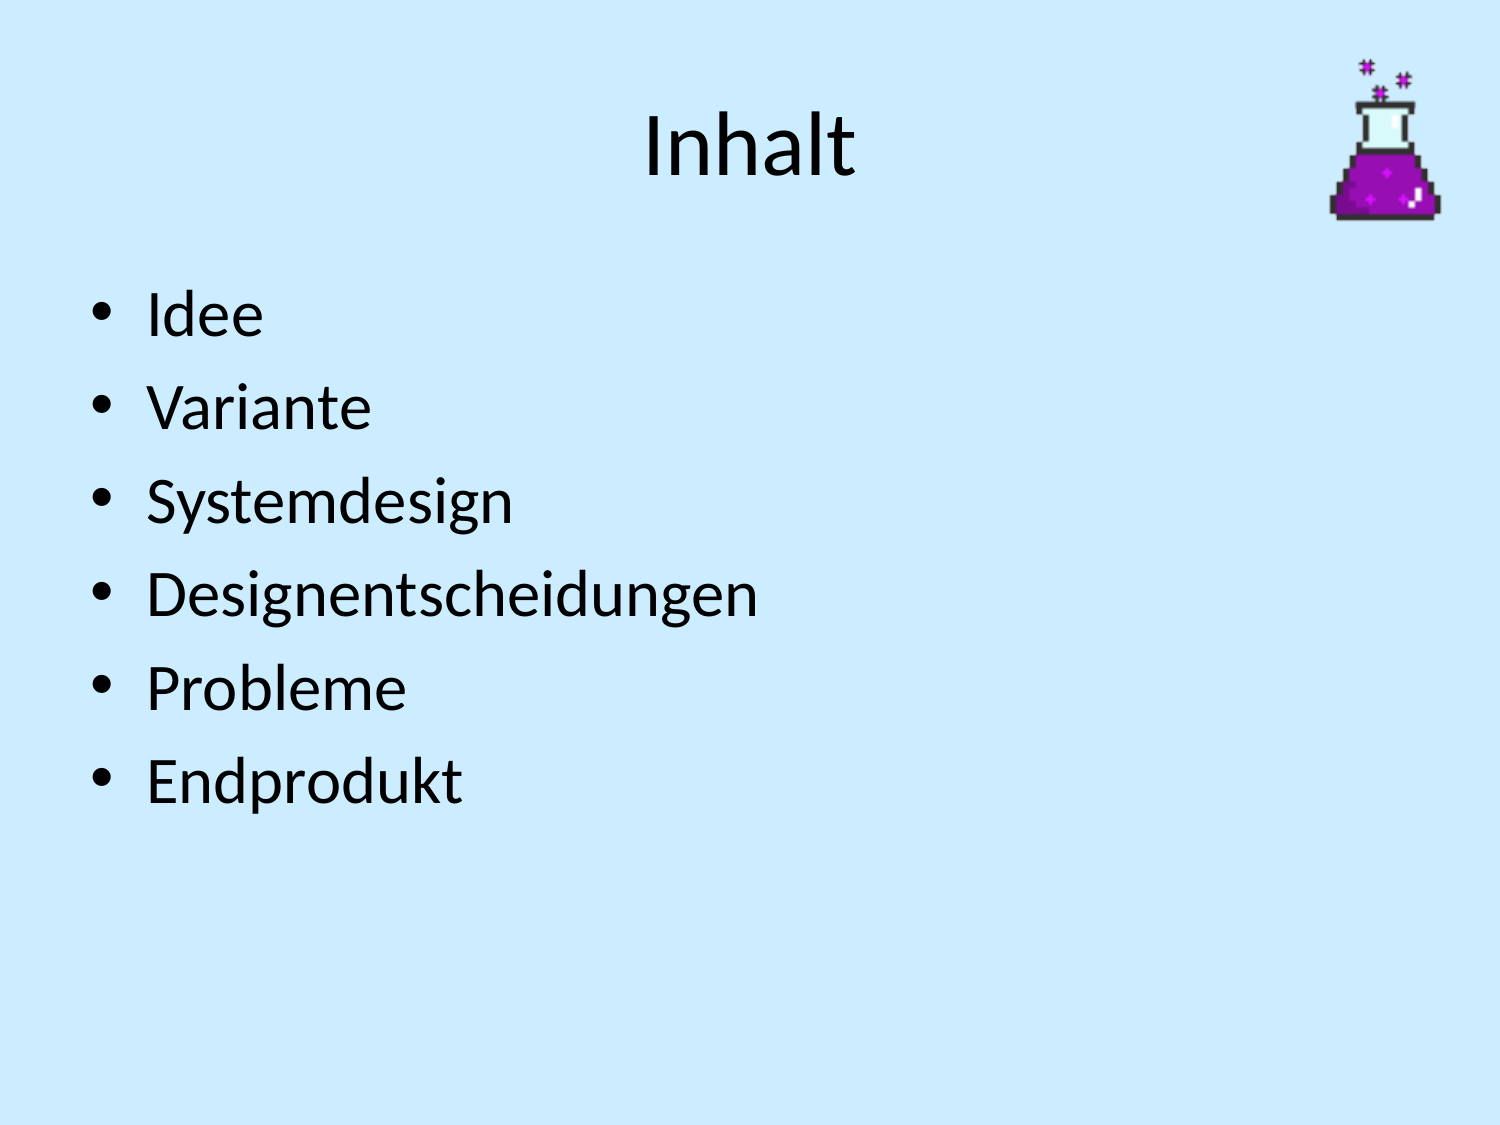

# Inhalt
Idee
Variante
Systemdesign
Designentscheidungen
Probleme
Endprodukt